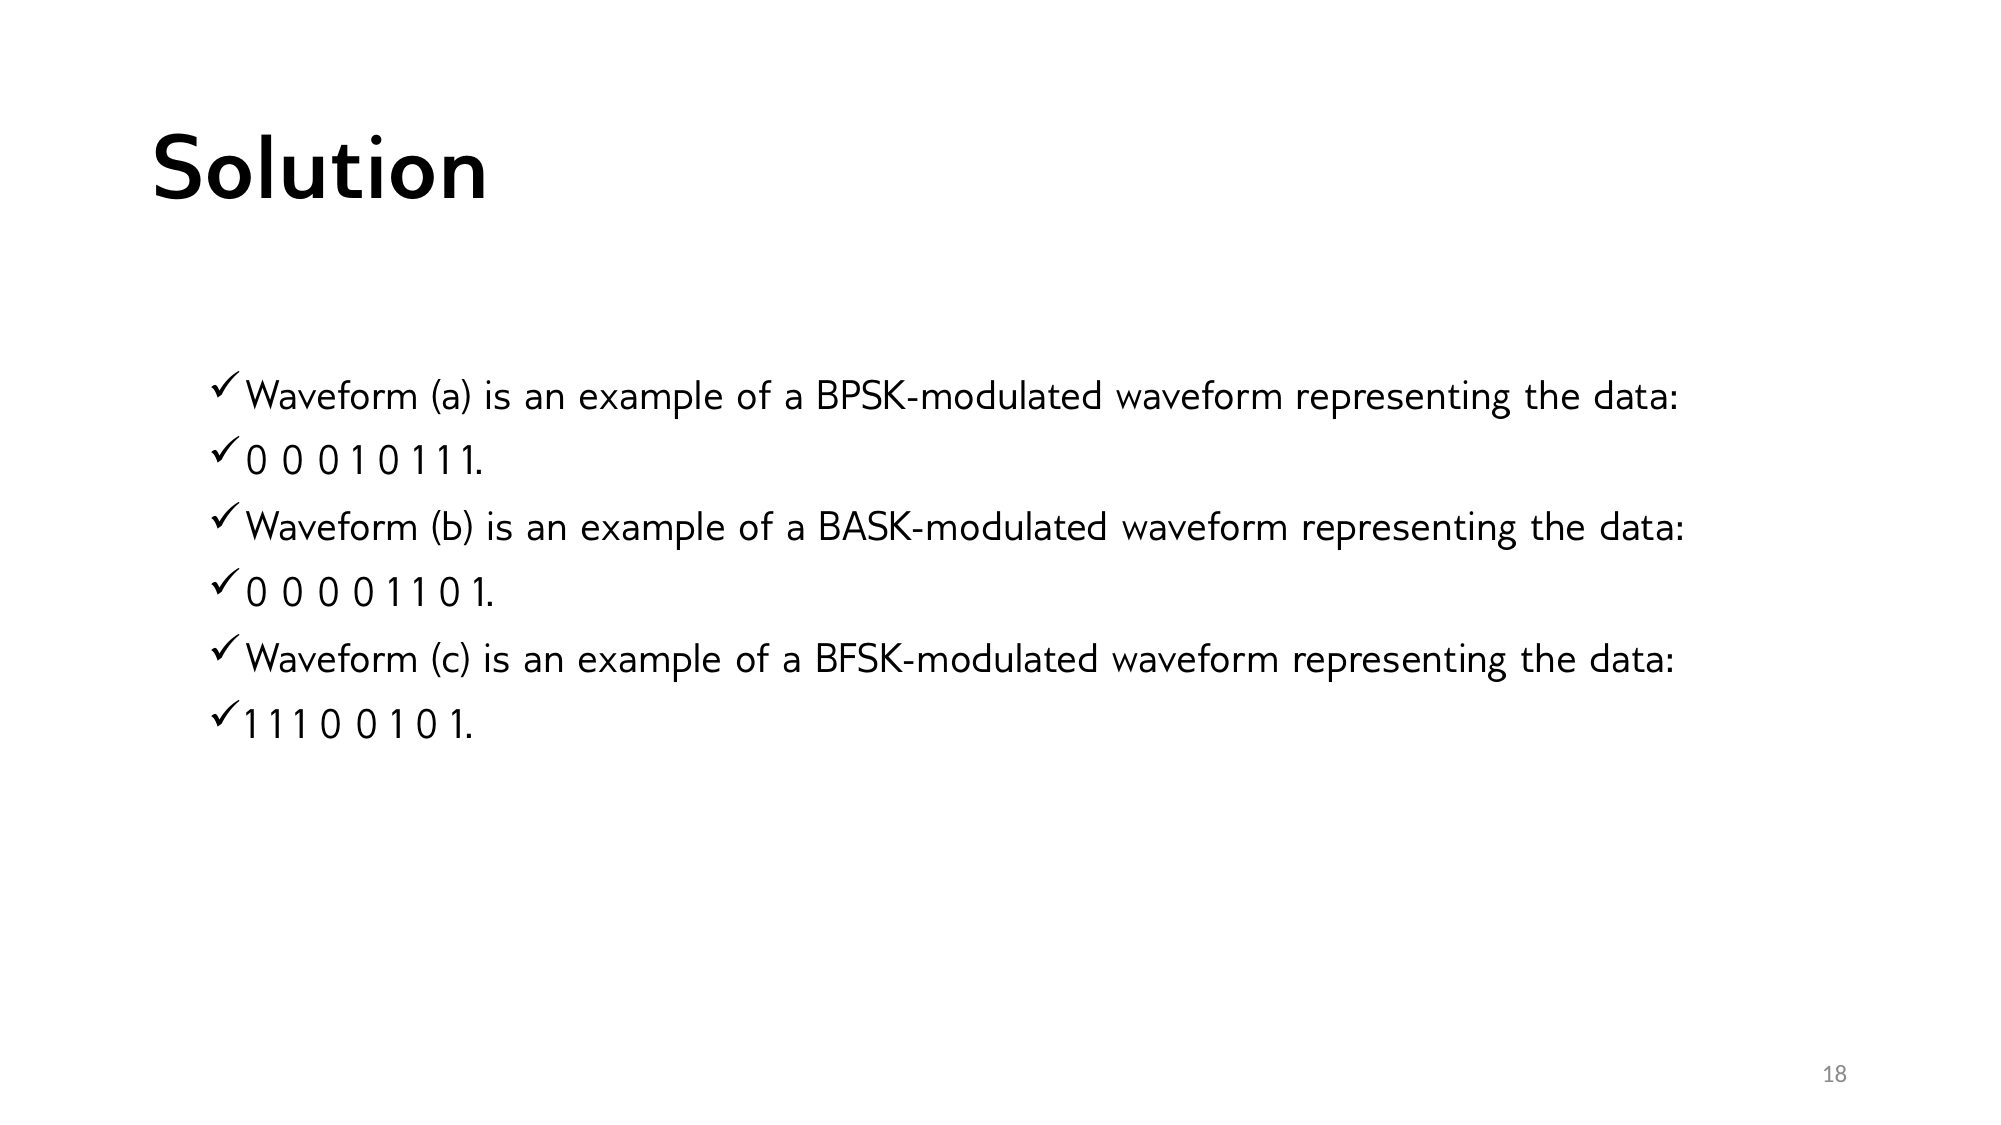

# Solution
Waveform (a) is an example of a BPSK-modulated waveform representing the data:
0 0 0 1 0 1 1 1.
Waveform (b) is an example of a BASK-modulated waveform representing the data:
0 0 0 0 1 1 0 1.
Waveform (c) is an example of a BFSK-modulated waveform representing the data:
1 1 1 0 0 1 0 1.
18